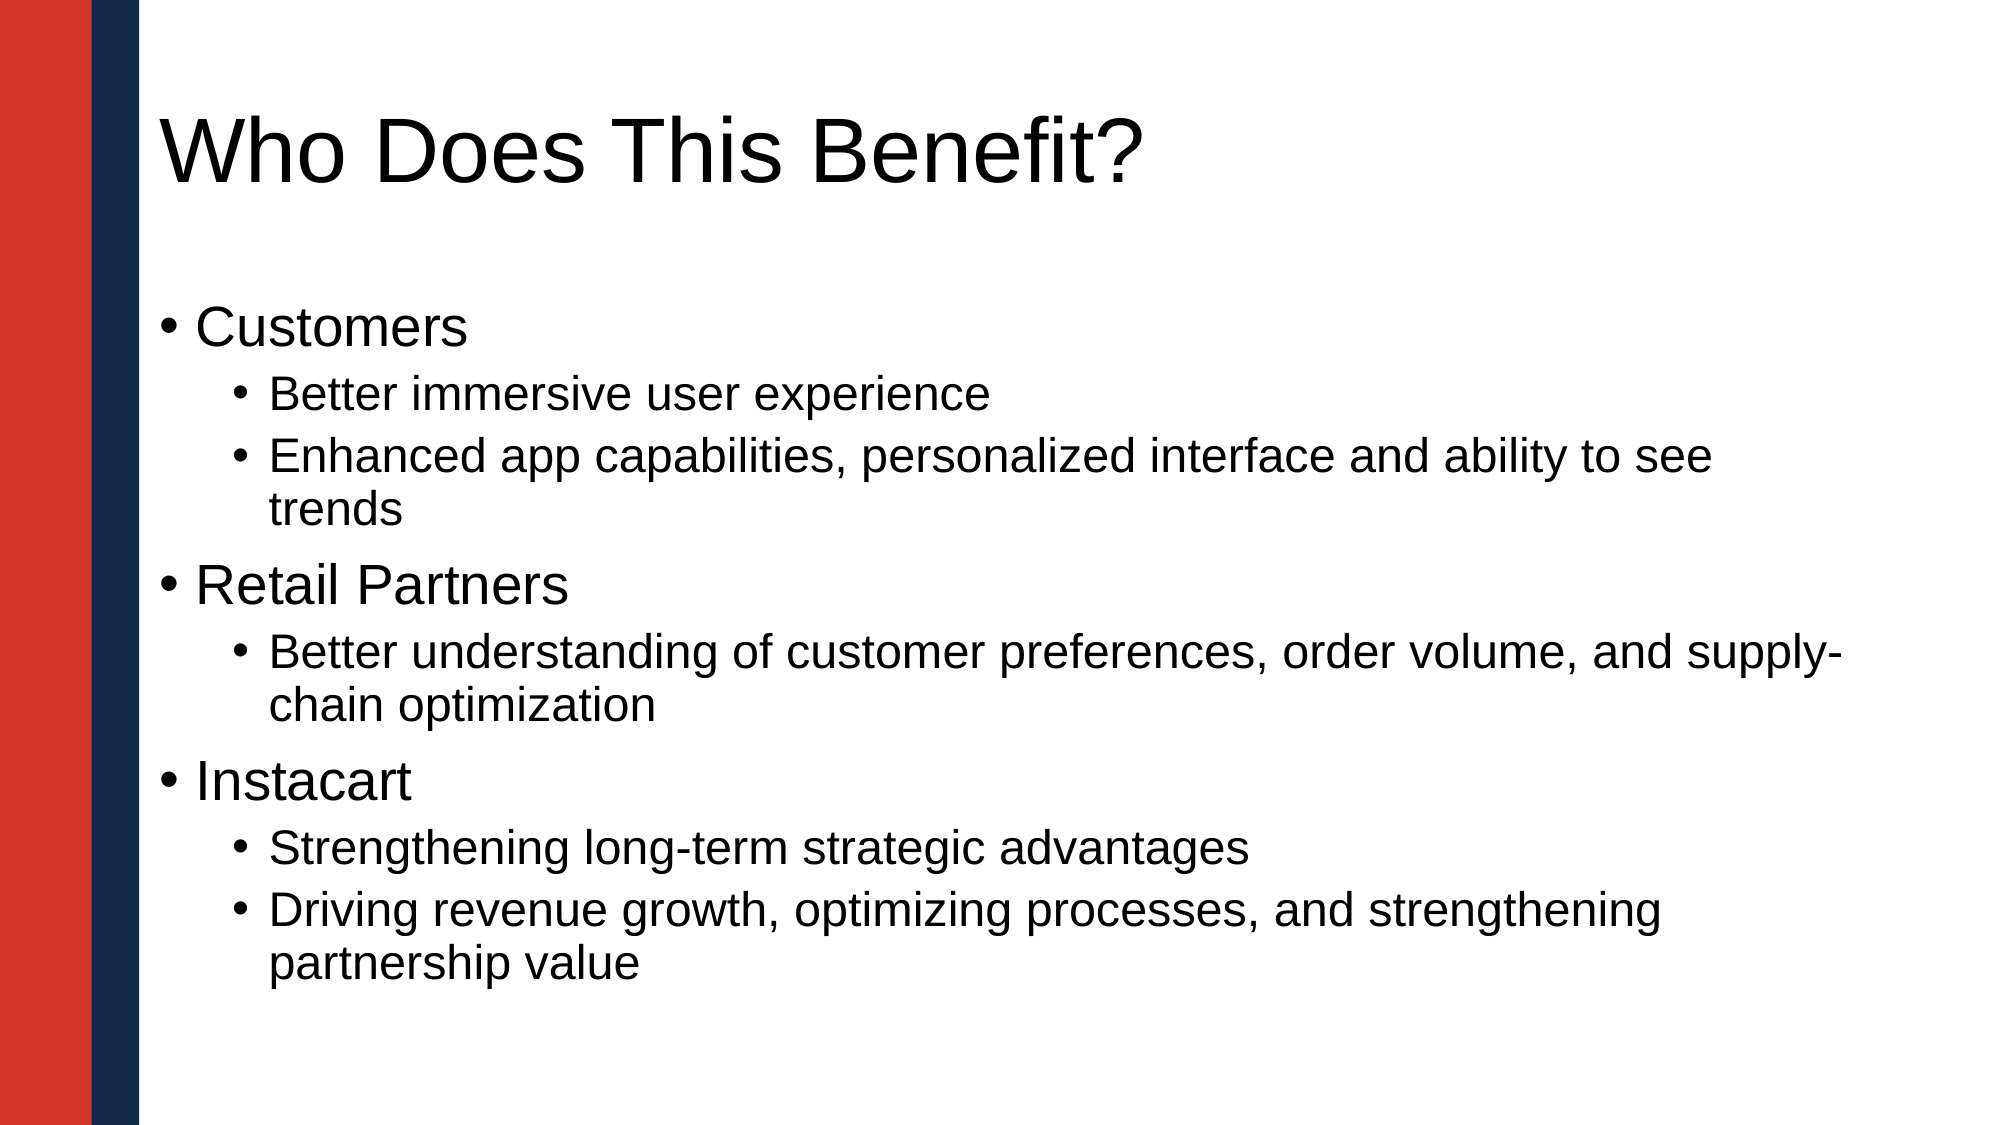

# Who Does This Benefit?
Customers
Better immersive user experience
Enhanced app capabilities, personalized interface and ability to see trends
Retail Partners
Better understanding of customer preferences, order volume, and supply-chain optimization
Instacart
Strengthening long-term strategic advantages
Driving revenue growth, optimizing processes, and strengthening partnership value